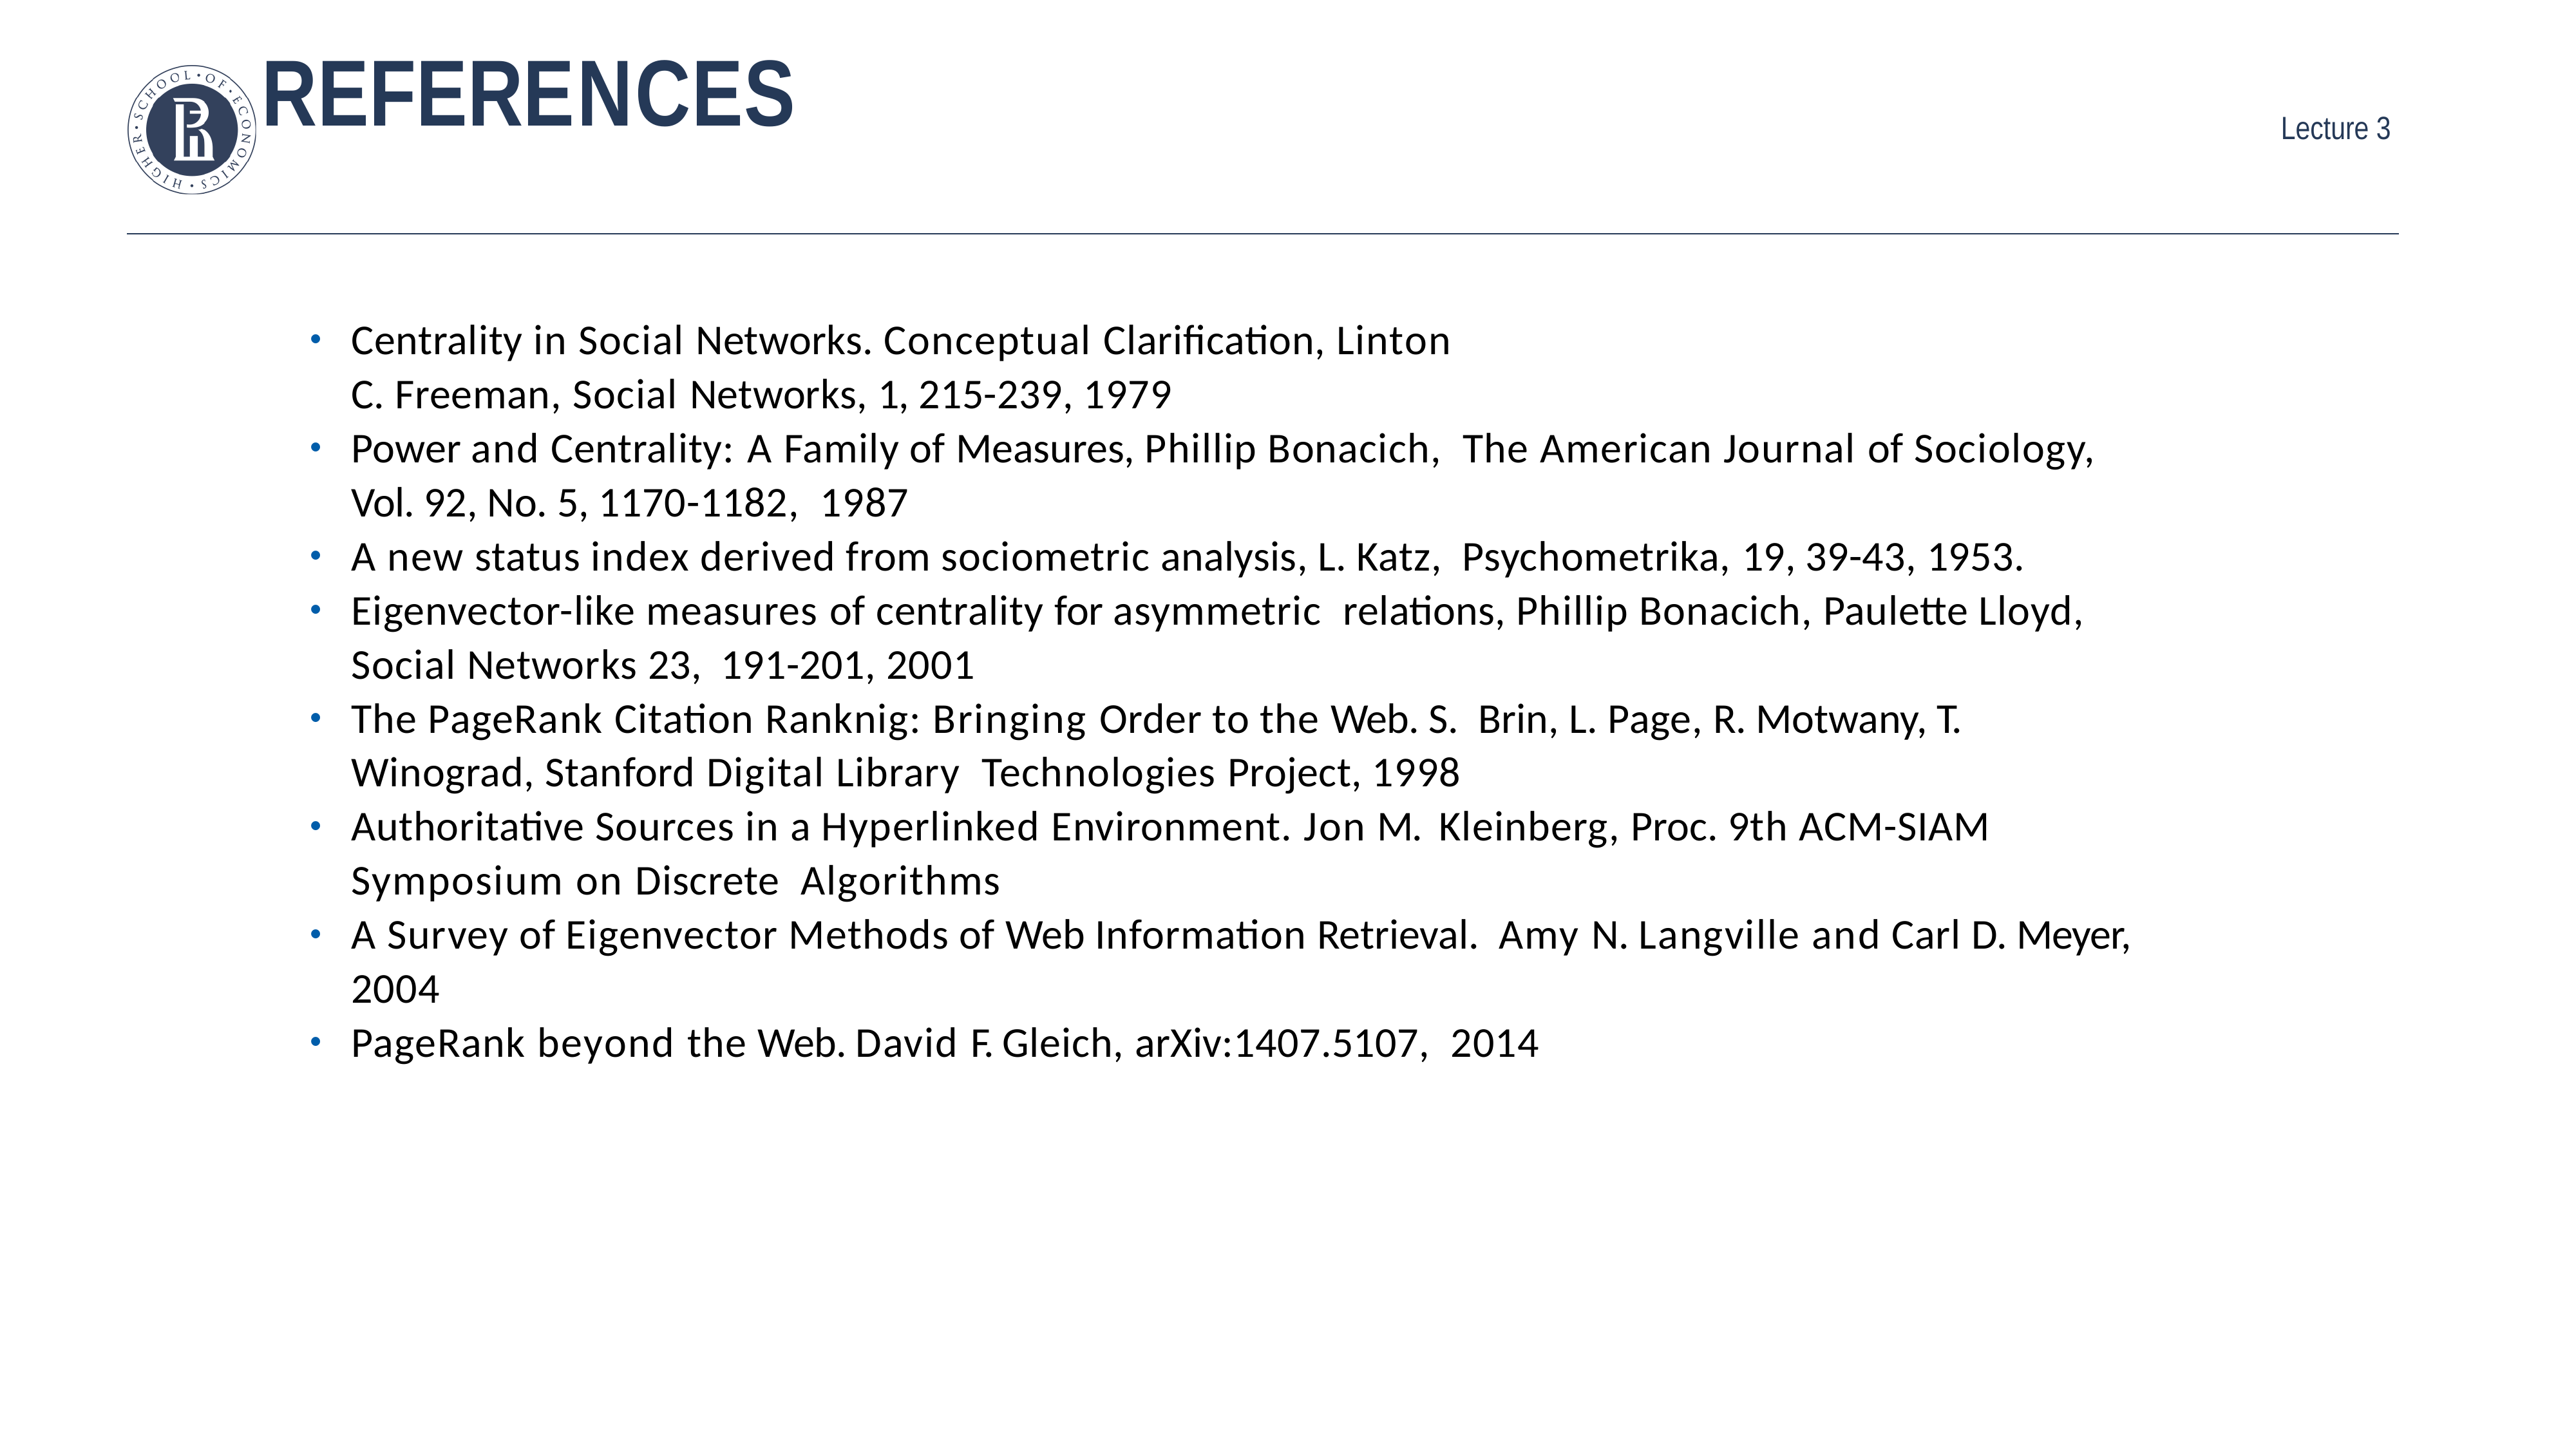

# References

Centrality in Social Networks. Conceptual Clarification, Linton
C. Freeman, Social Networks, 1, 215-239, 1979
Power and Centrality: A Family of Measures, Phillip Bonacich,  The American Journal of Sociology, Vol. 92, No. 5, 1170-1182,  1987
A new status index derived from sociometric analysis, L. Katz,  Psychometrika, 19, 39-43, 1953.
Eigenvector-like measures of centrality for asymmetric  relations, Phillip Bonacich, Paulette Lloyd, Social Networks 23,  191-201, 2001
The PageRank Citation Ranknig: Bringing Order to the Web. S.  Brin, L. Page, R. Motwany, T. Winograd, Stanford Digital Library  Technologies Project, 1998
Authoritative Sources in a Hyperlinked Environment. Jon M.  Kleinberg, Proc. 9th ACM-SIAM Symposium on Discrete  Algorithms
A Survey of Eigenvector Methods of Web Information Retrieval.  Amy N. Langville and Carl D. Meyer, 2004
PageRank beyond the Web. David F. Gleich, arXiv:1407.5107,  2014
April 27, 2018
Higher School of Economics